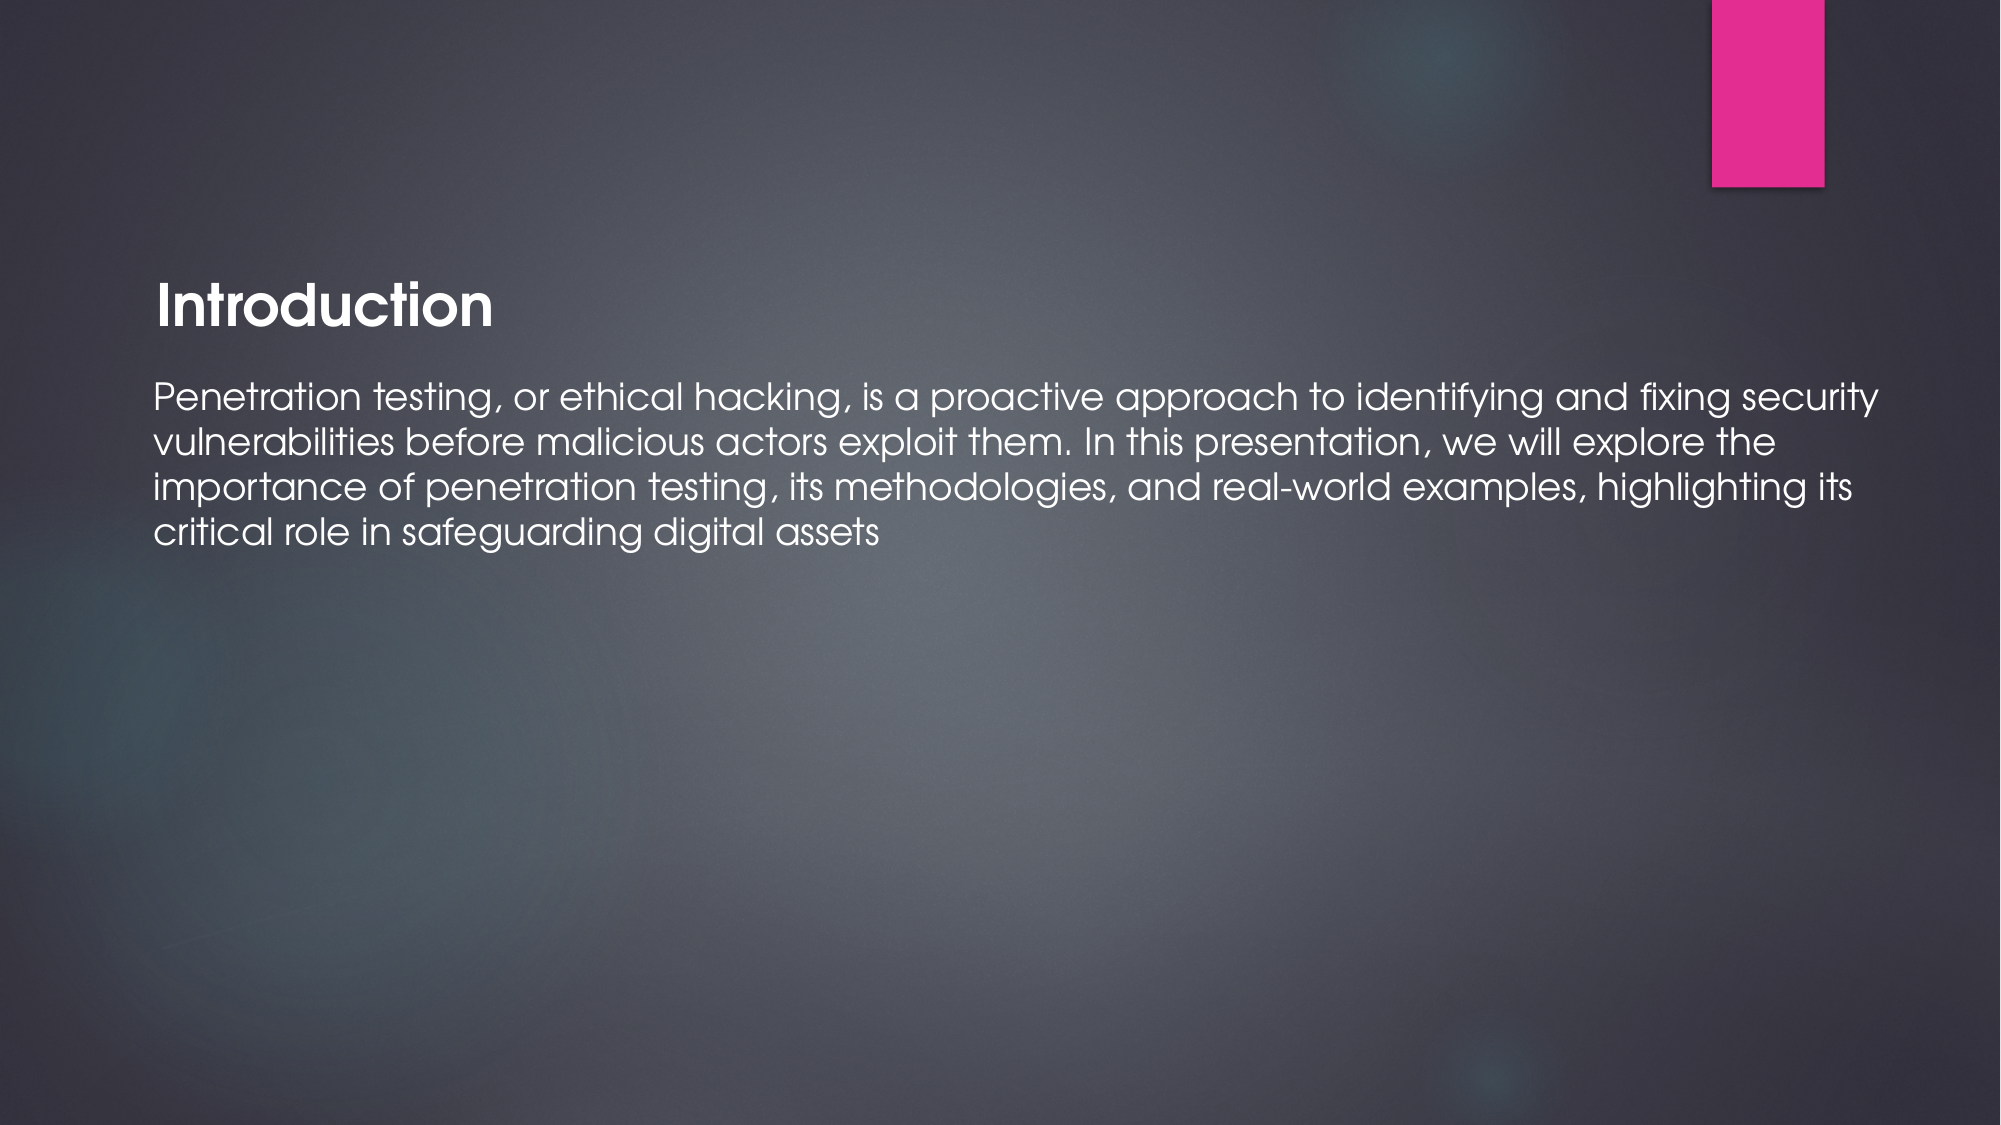

Introduction
Penetration testing, or ethical hacking, is a proactive approach to identifying and fixing security vulnerabilities before malicious actors exploit them. In this presentation, we will explore the importance of penetration testing, its methodologies, and real-world examples, highlighting its critical role in safeguarding digital assets